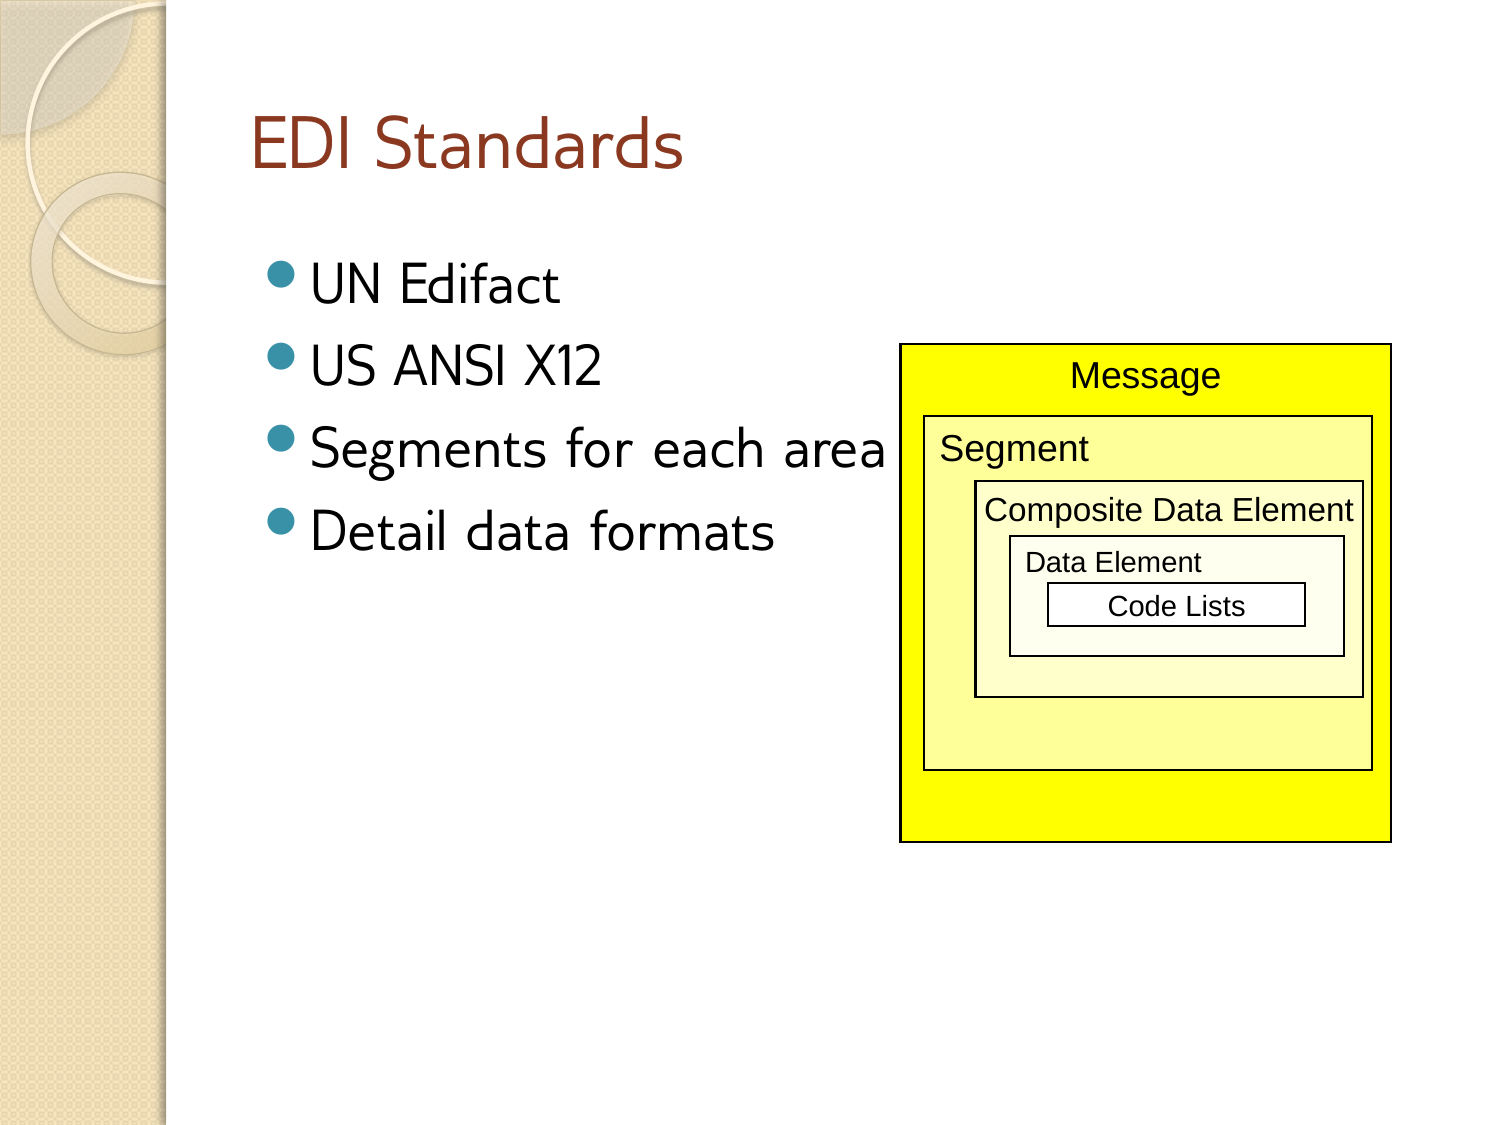

# EDI Standards
UN Edifact
US ANSI X12
Segments for each area
Detail data formats
Message
Segment
Composite Data Element
Data Element
Code Lists